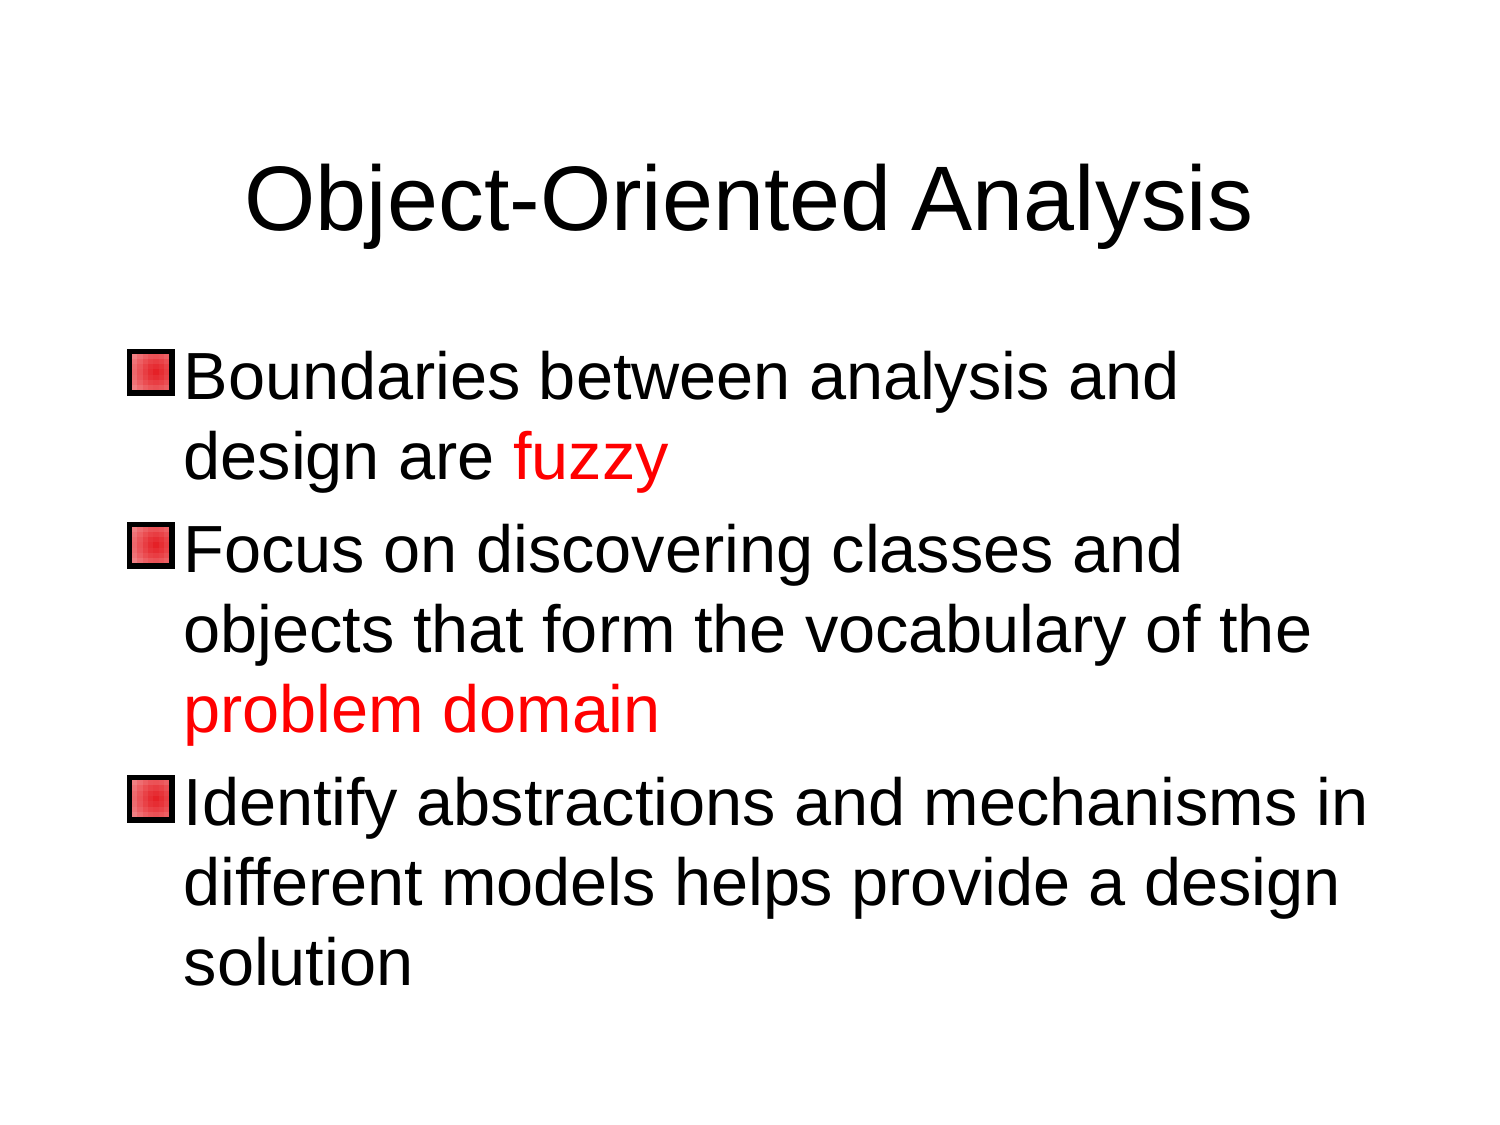

# Object-Oriented Analysis
Boundaries between analysis and design are fuzzy
Focus on discovering classes and objects that form the vocabulary of the problem domain
Identify abstractions and mechanisms in different models helps provide a design solution